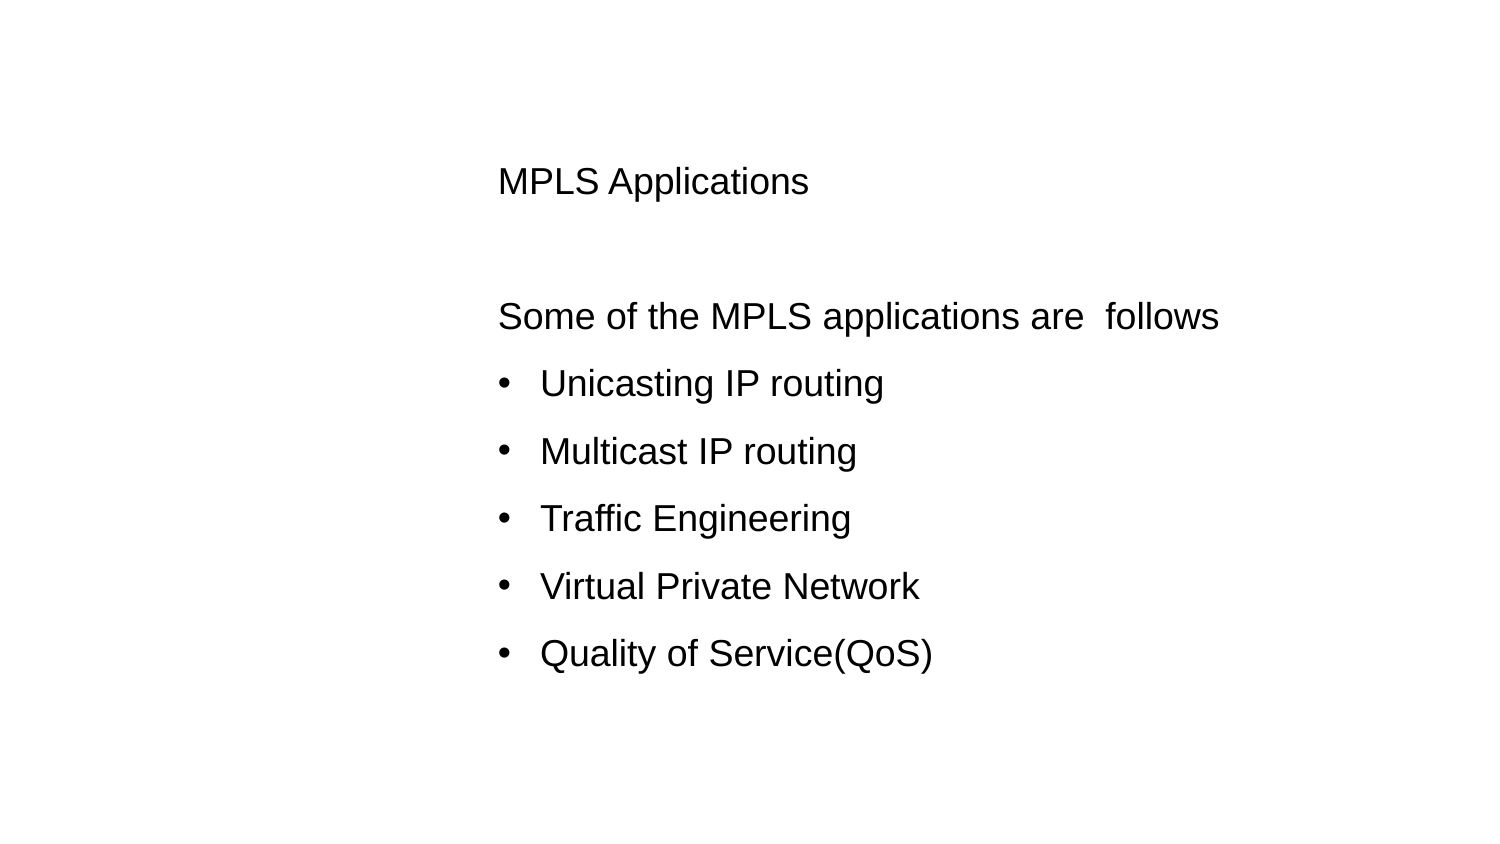

MPLS Applications

Some of the MPLS applications are  follows
Unicasting IP routing
Multicast IP routing
Traffic Engineering
Virtual Private Network
Quality of Service(QoS)